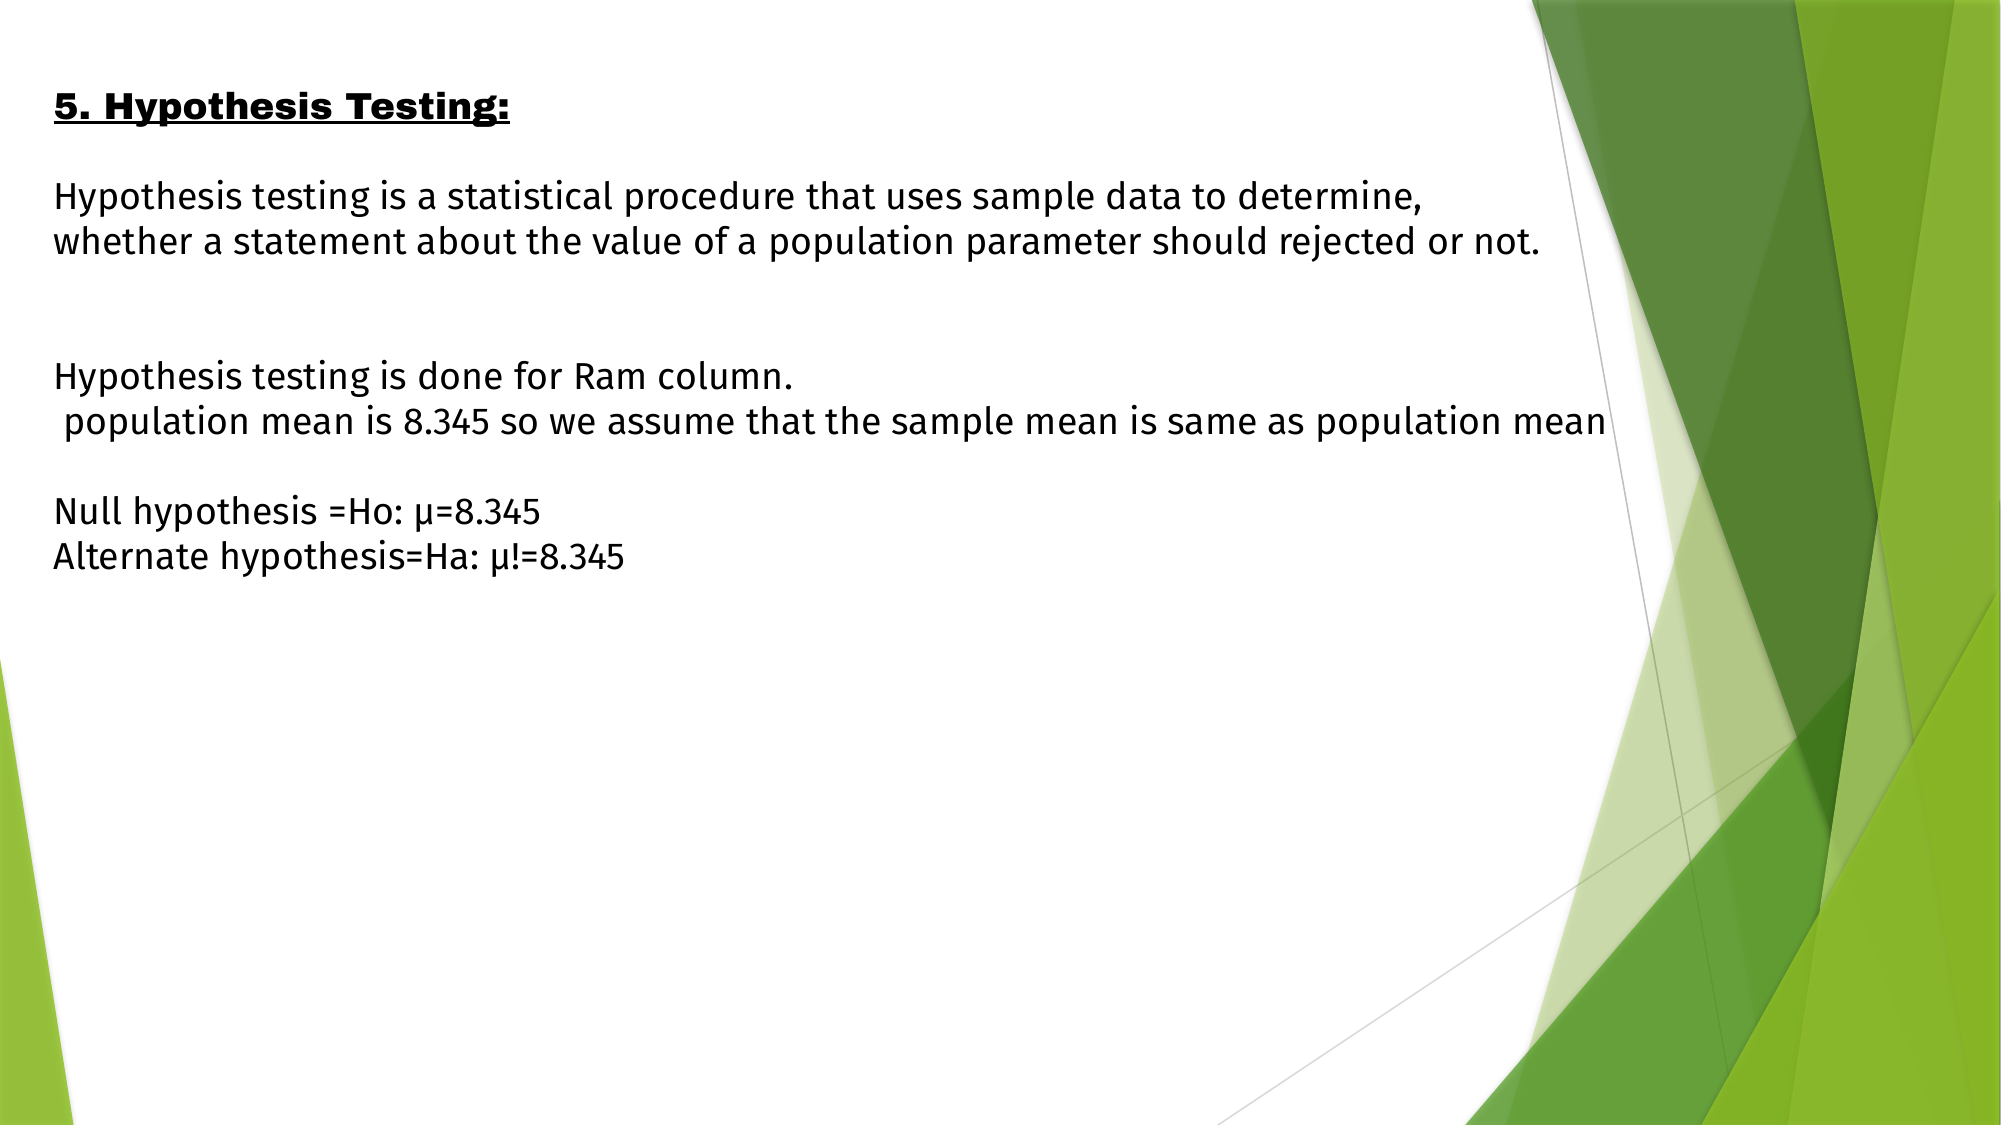

5. Hypothesis Testing:

Hypothesis testing is a statistical procedure that uses sample data to determine,
whether a statement about the value of a population parameter should rejected or not.

Hypothesis testing is done for Ram column.
 population mean is 8.345 so we assume that the sample mean is same as population mean

Null hypothesis =Ho: µ=8.345
Alternate hypothesis=Ha: µ!=8.345